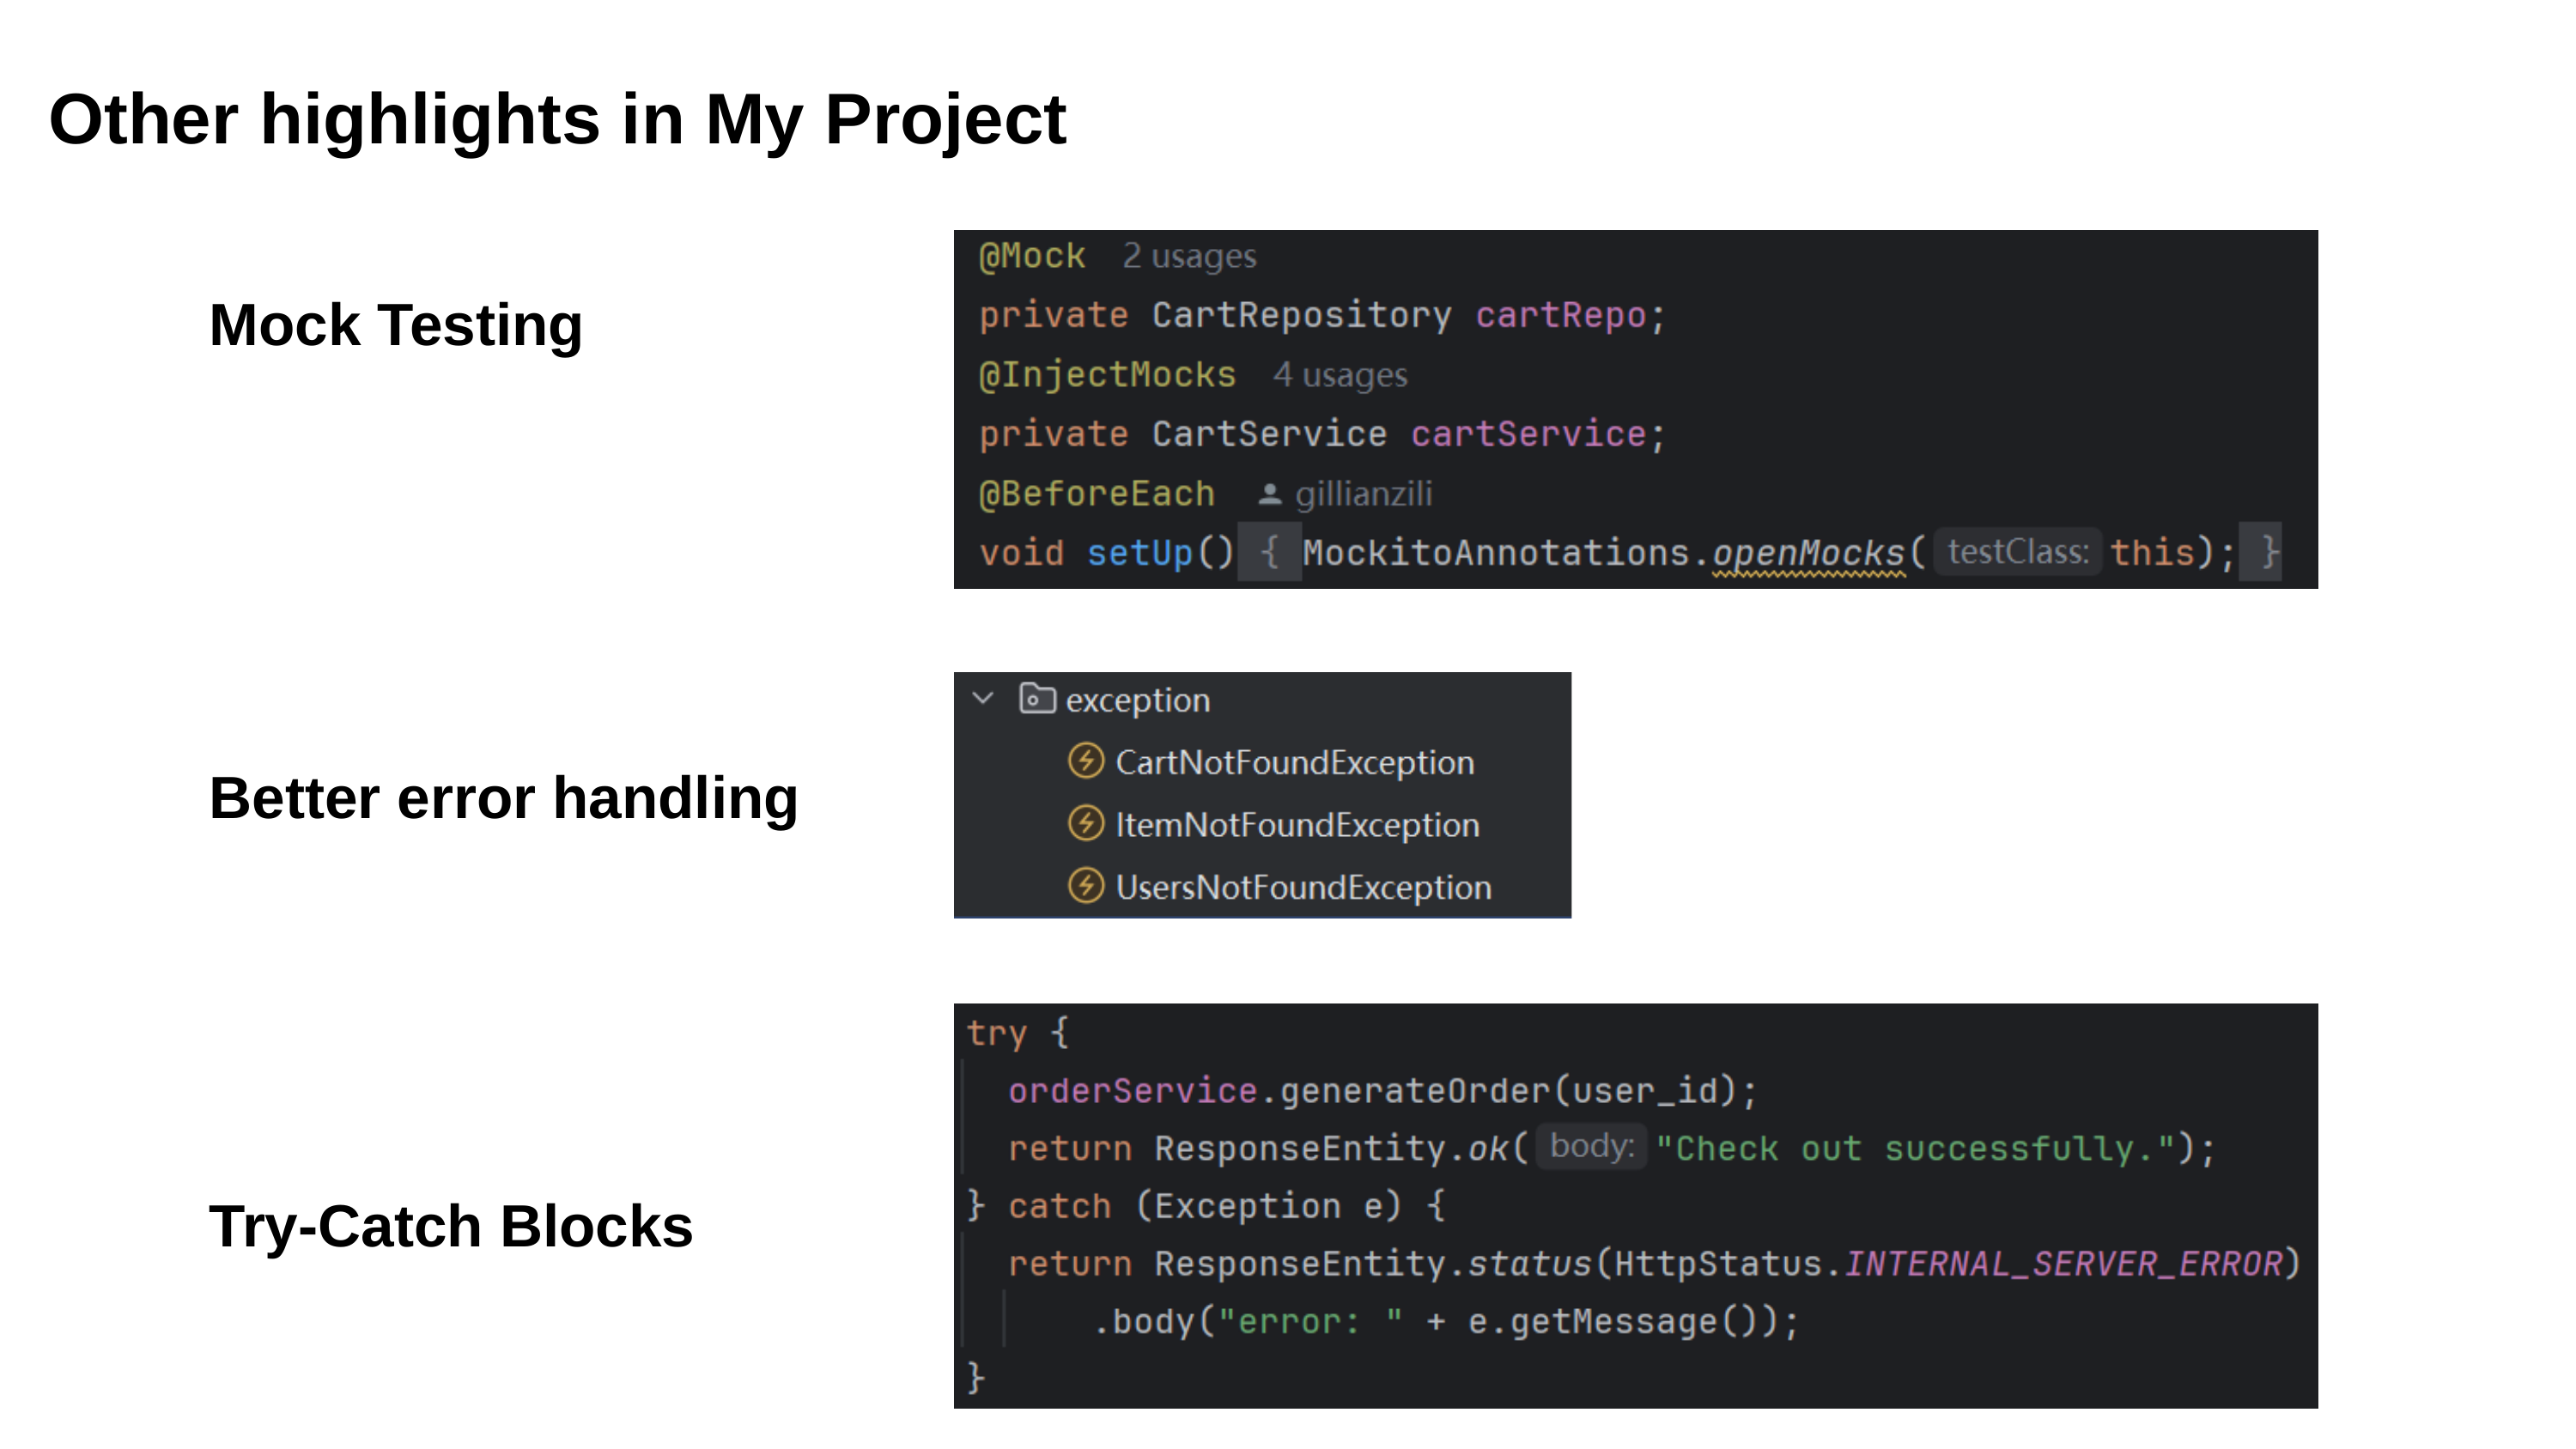

Other highlights in My Project

Mock Testing

Better error handling

Try-Catch Blocks